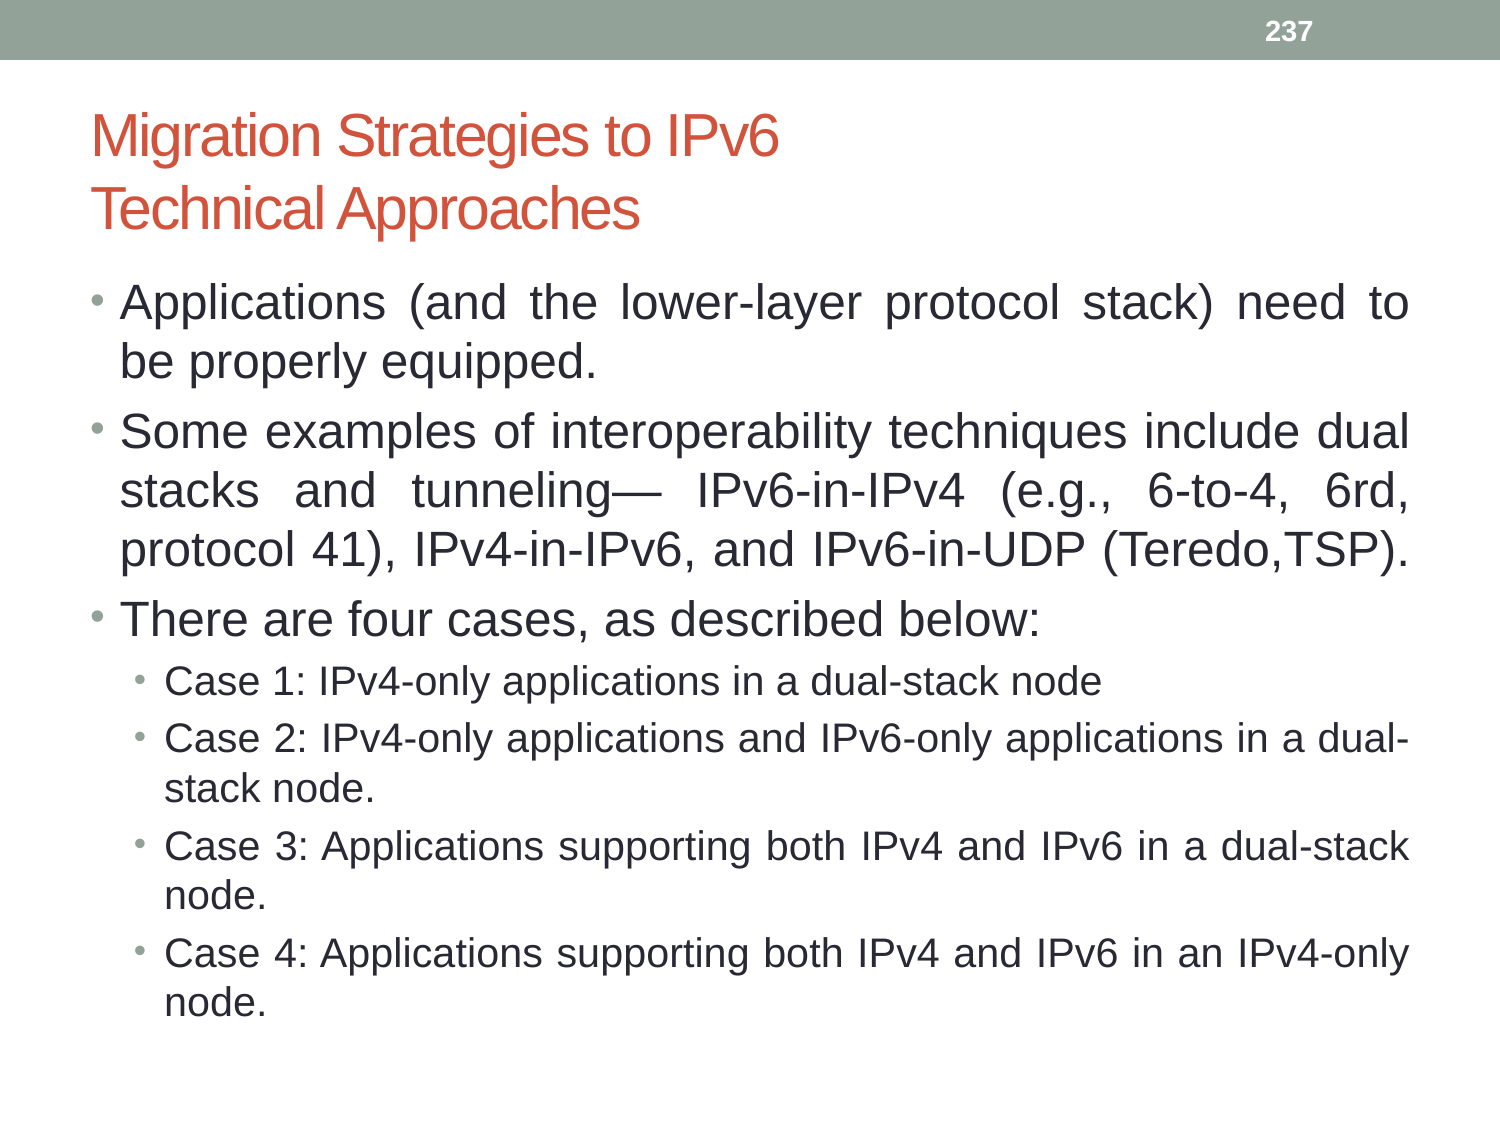

237
# Migration Strategies to IPv6 Technical Approaches
Applications (and the lower-layer protocol stack) need to be properly equipped.
Some examples of interoperability techniques include dual stacks and tunneling— IPv6-in-IPv4 (e.g., 6-to-4, 6rd, protocol 41), IPv4-in-IPv6, and IPv6-in-UDP (Teredo,TSP).
There are four cases, as described below:
Case 1: IPv4-only applications in a dual-stack node
Case 2: IPv4-only applications and IPv6-only applications in a dual-stack node.
Case 3: Applications supporting both IPv4 and IPv6 in a dual-stack node.
Case 4: Applications supporting both IPv4 and IPv6 in an IPv4-only node.